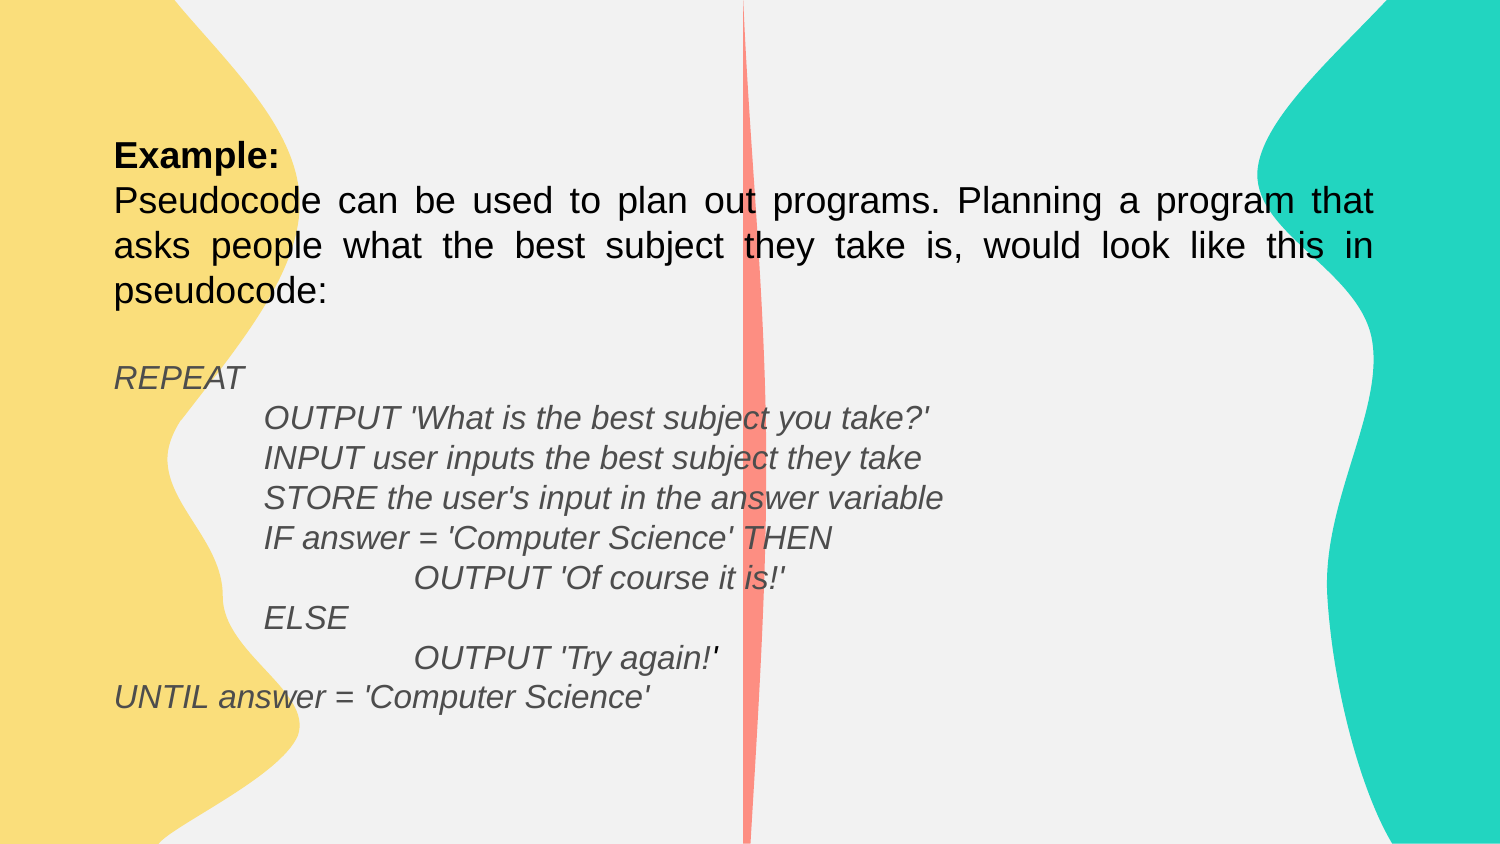

Example:
Pseudocode can be used to plan out programs. Planning a program that asks people what the best subject they take is, would look like this in pseudocode:

REPEAT
	OUTPUT 'What is the best subject you take?'
	INPUT user inputs the best subject they take
	STORE the user's input in the answer variable
	IF answer = 'Computer Science' THEN
		OUTPUT 'Of course it is!'
	ELSE
		OUTPUT 'Try again!'
UNTIL answer = 'Computer Science'